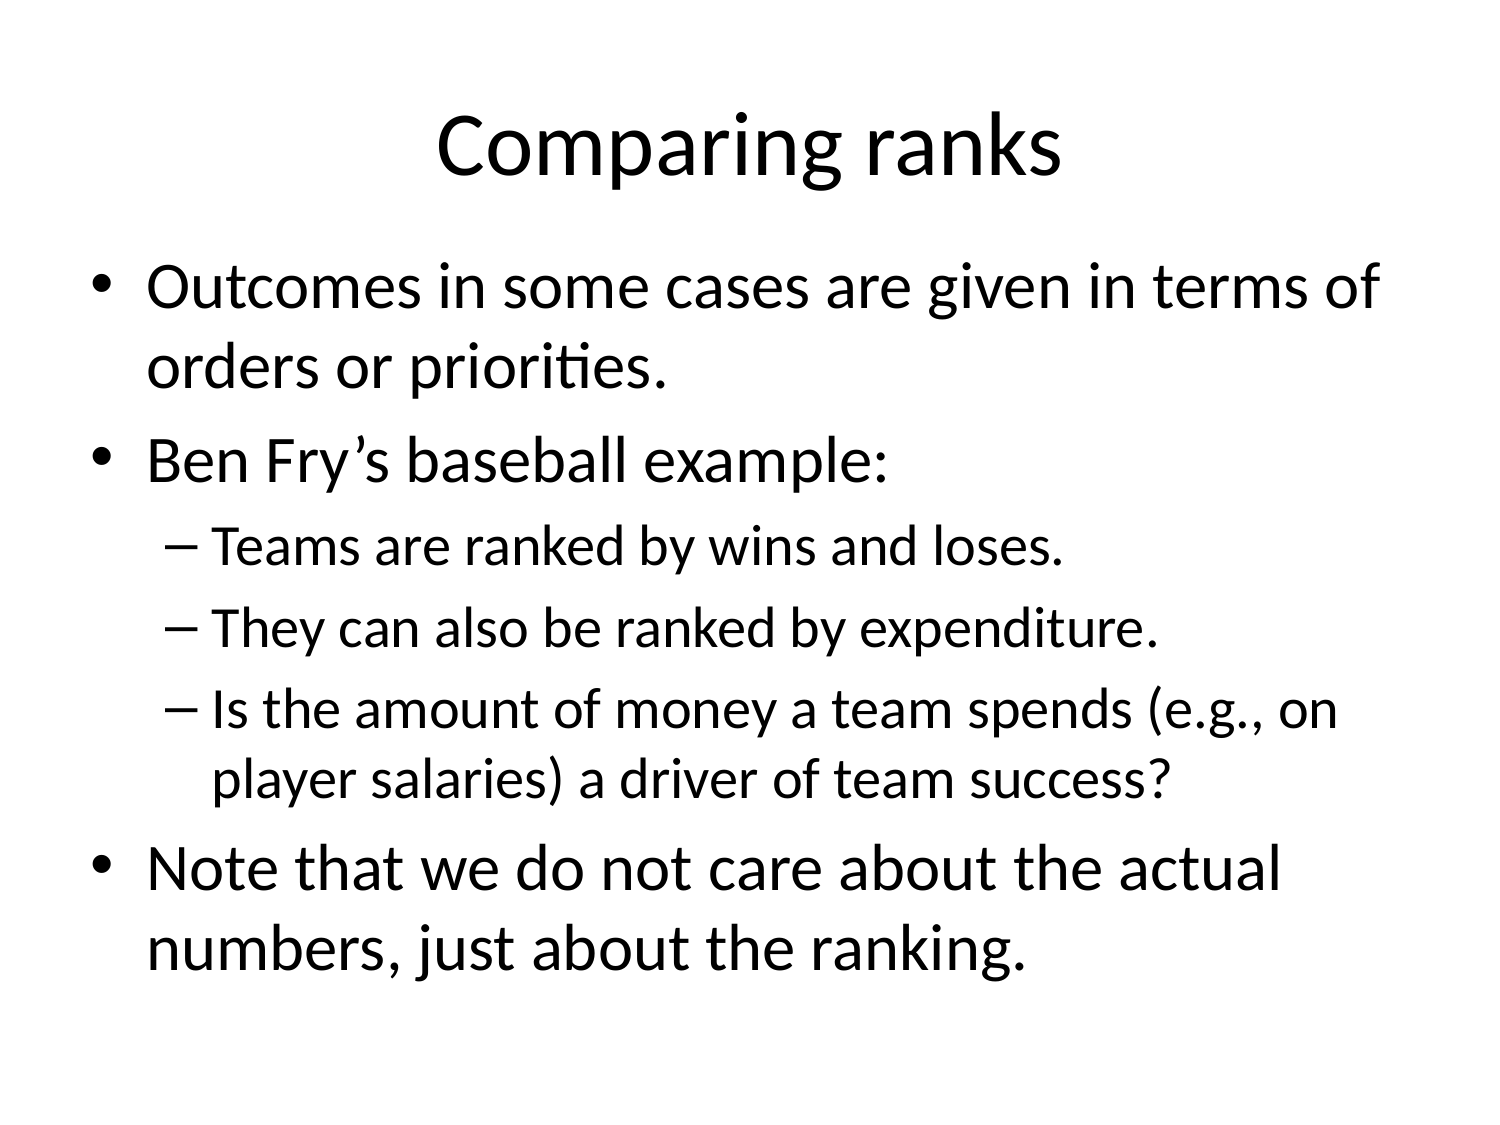

# Comparing ranks
Outcomes in some cases are given in terms of orders or priorities.
Ben Fry’s baseball example:
Teams are ranked by wins and loses.
They can also be ranked by expenditure.
Is the amount of money a team spends (e.g., on player salaries) a driver of team success?
Note that we do not care about the actual numbers, just about the ranking.